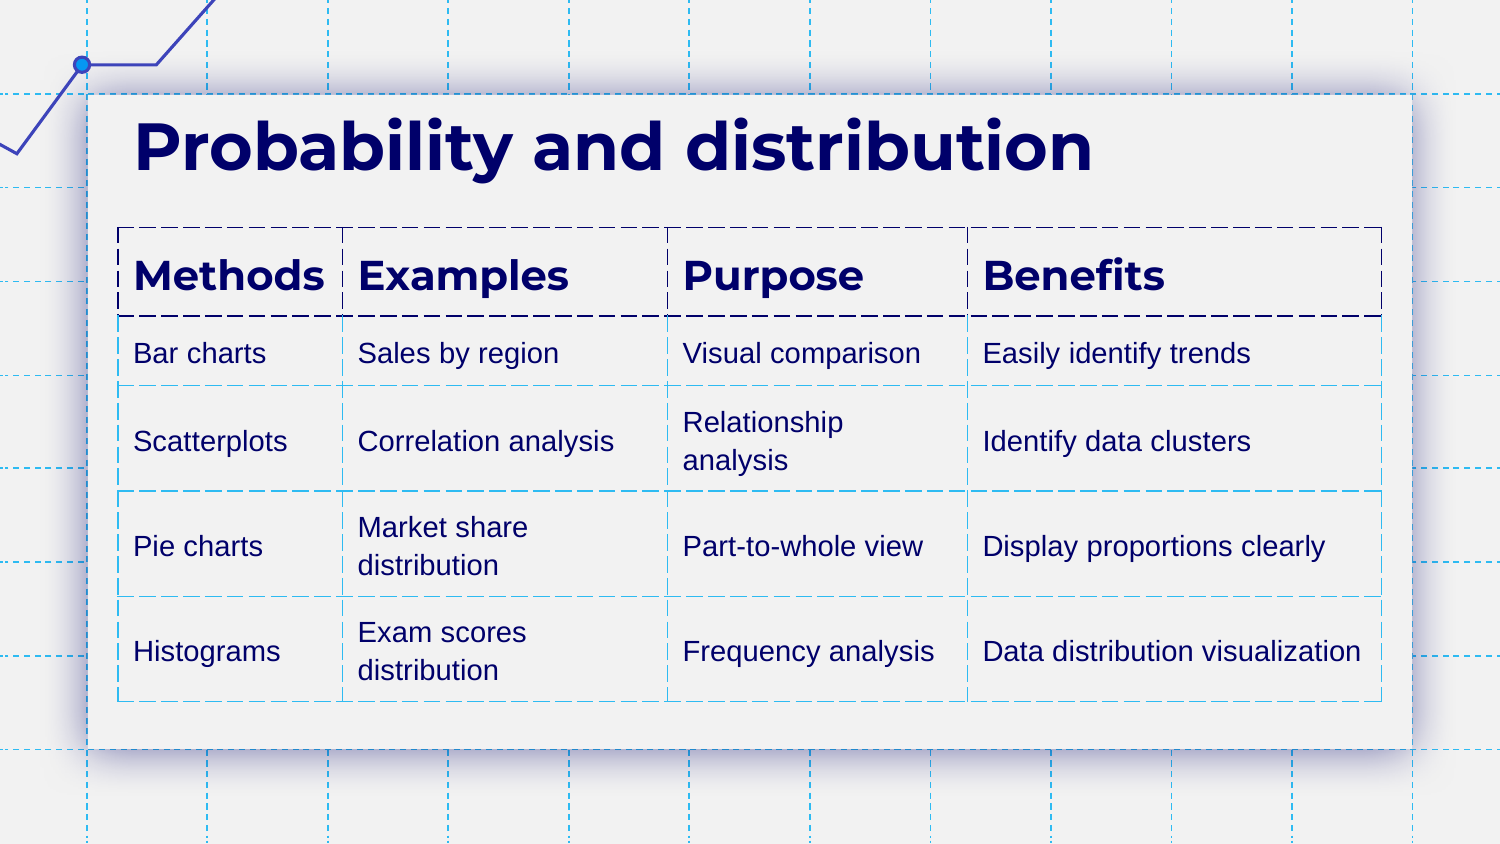

# Probability and distribution
| Methods | Examples | Purpose | Benefits |
| --- | --- | --- | --- |
| Bar charts | Sales by region | Visual comparison | Easily identify trends |
| Scatterplots | Correlation analysis | Relationship analysis | Identify data clusters |
| Pie charts | Market share distribution | Part-to-whole view | Display proportions clearly |
| Histograms | Exam scores distribution | Frequency analysis | Data distribution visualization |